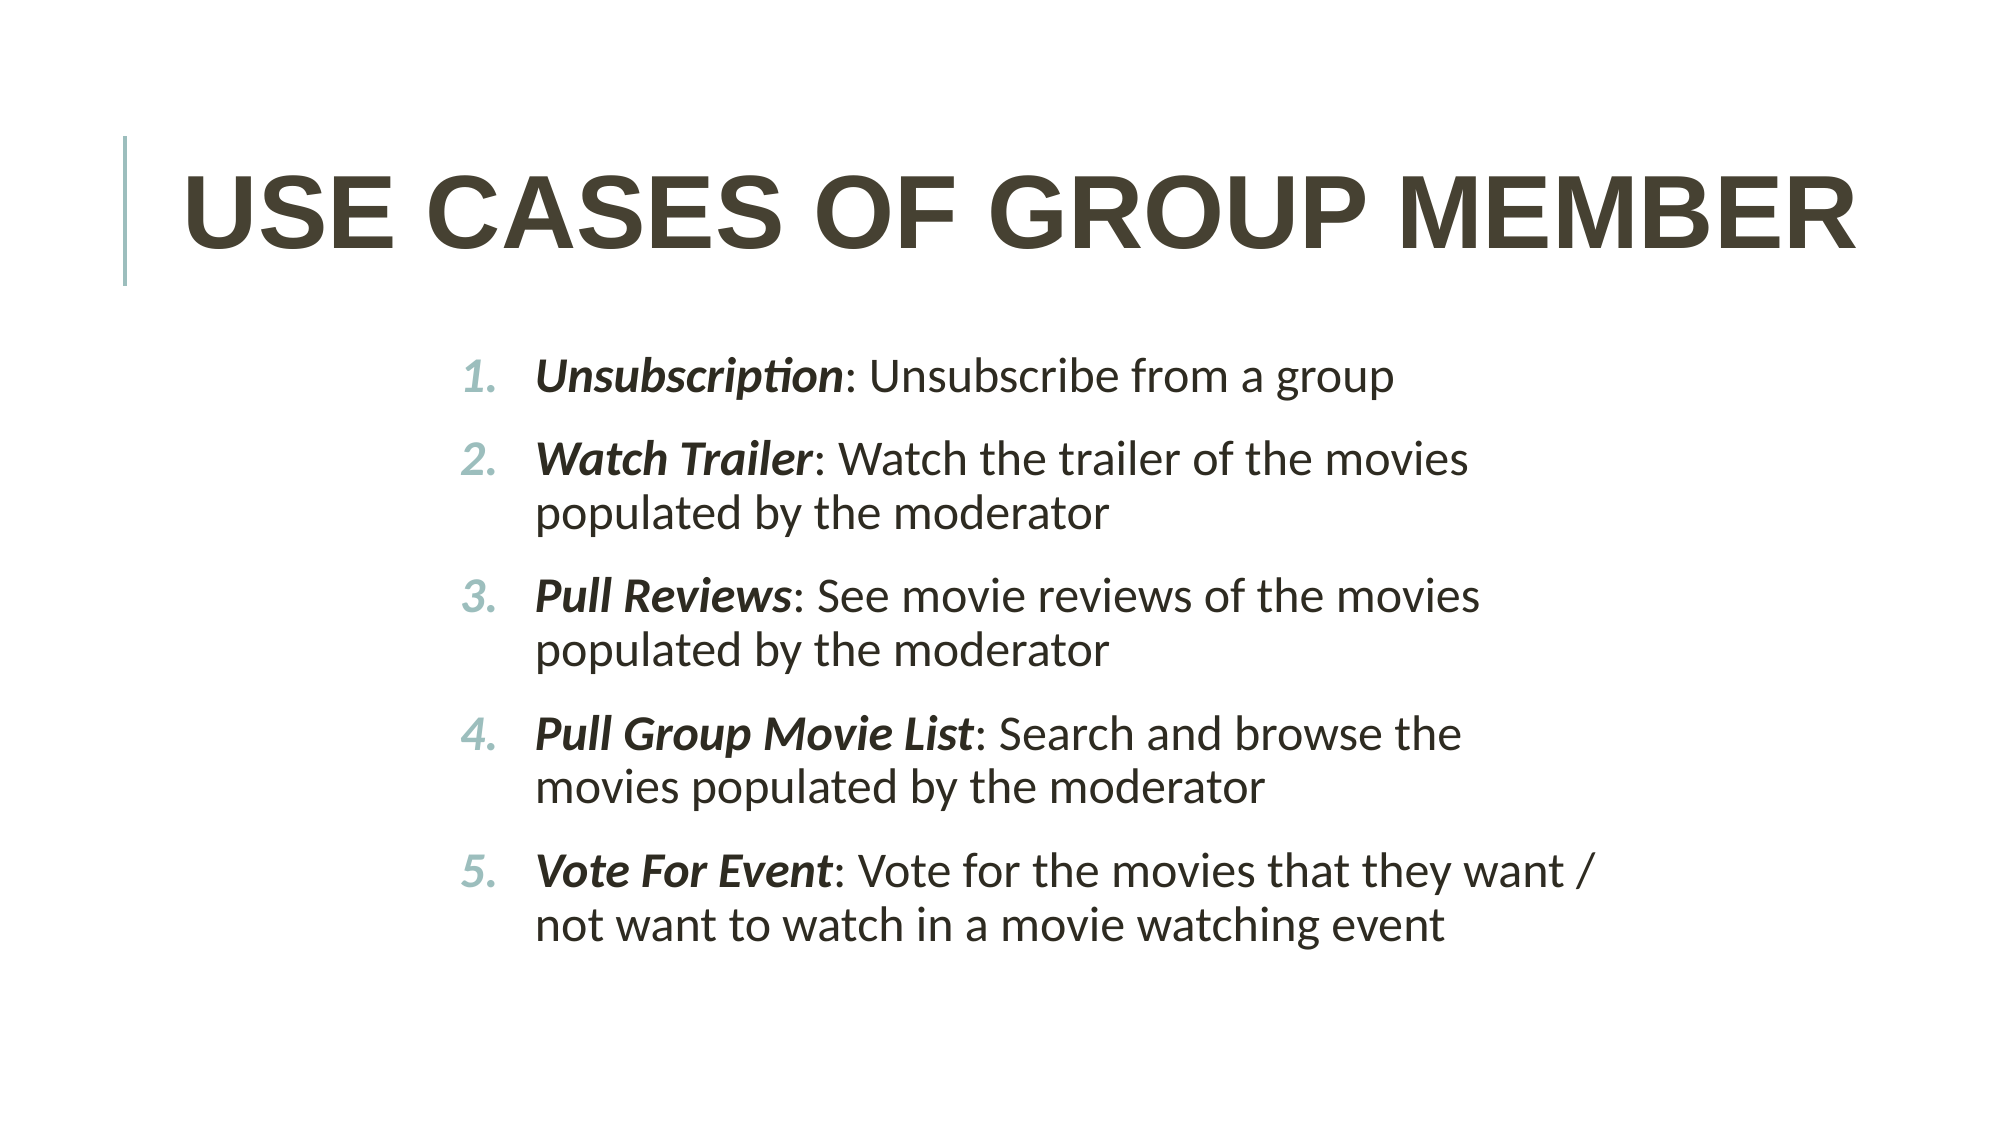

# USE CASES OF GROUP MEMBER
Unsubscription: Unsubscribe from a group
Watch Trailer: Watch the trailer of the movies populated by the moderator
Pull Reviews: See movie reviews of the movies populated by the moderator
Pull Group Movie List: Search and browse the movies populated by the moderator
Vote For Event: Vote for the movies that they want / not want to watch in a movie watching event